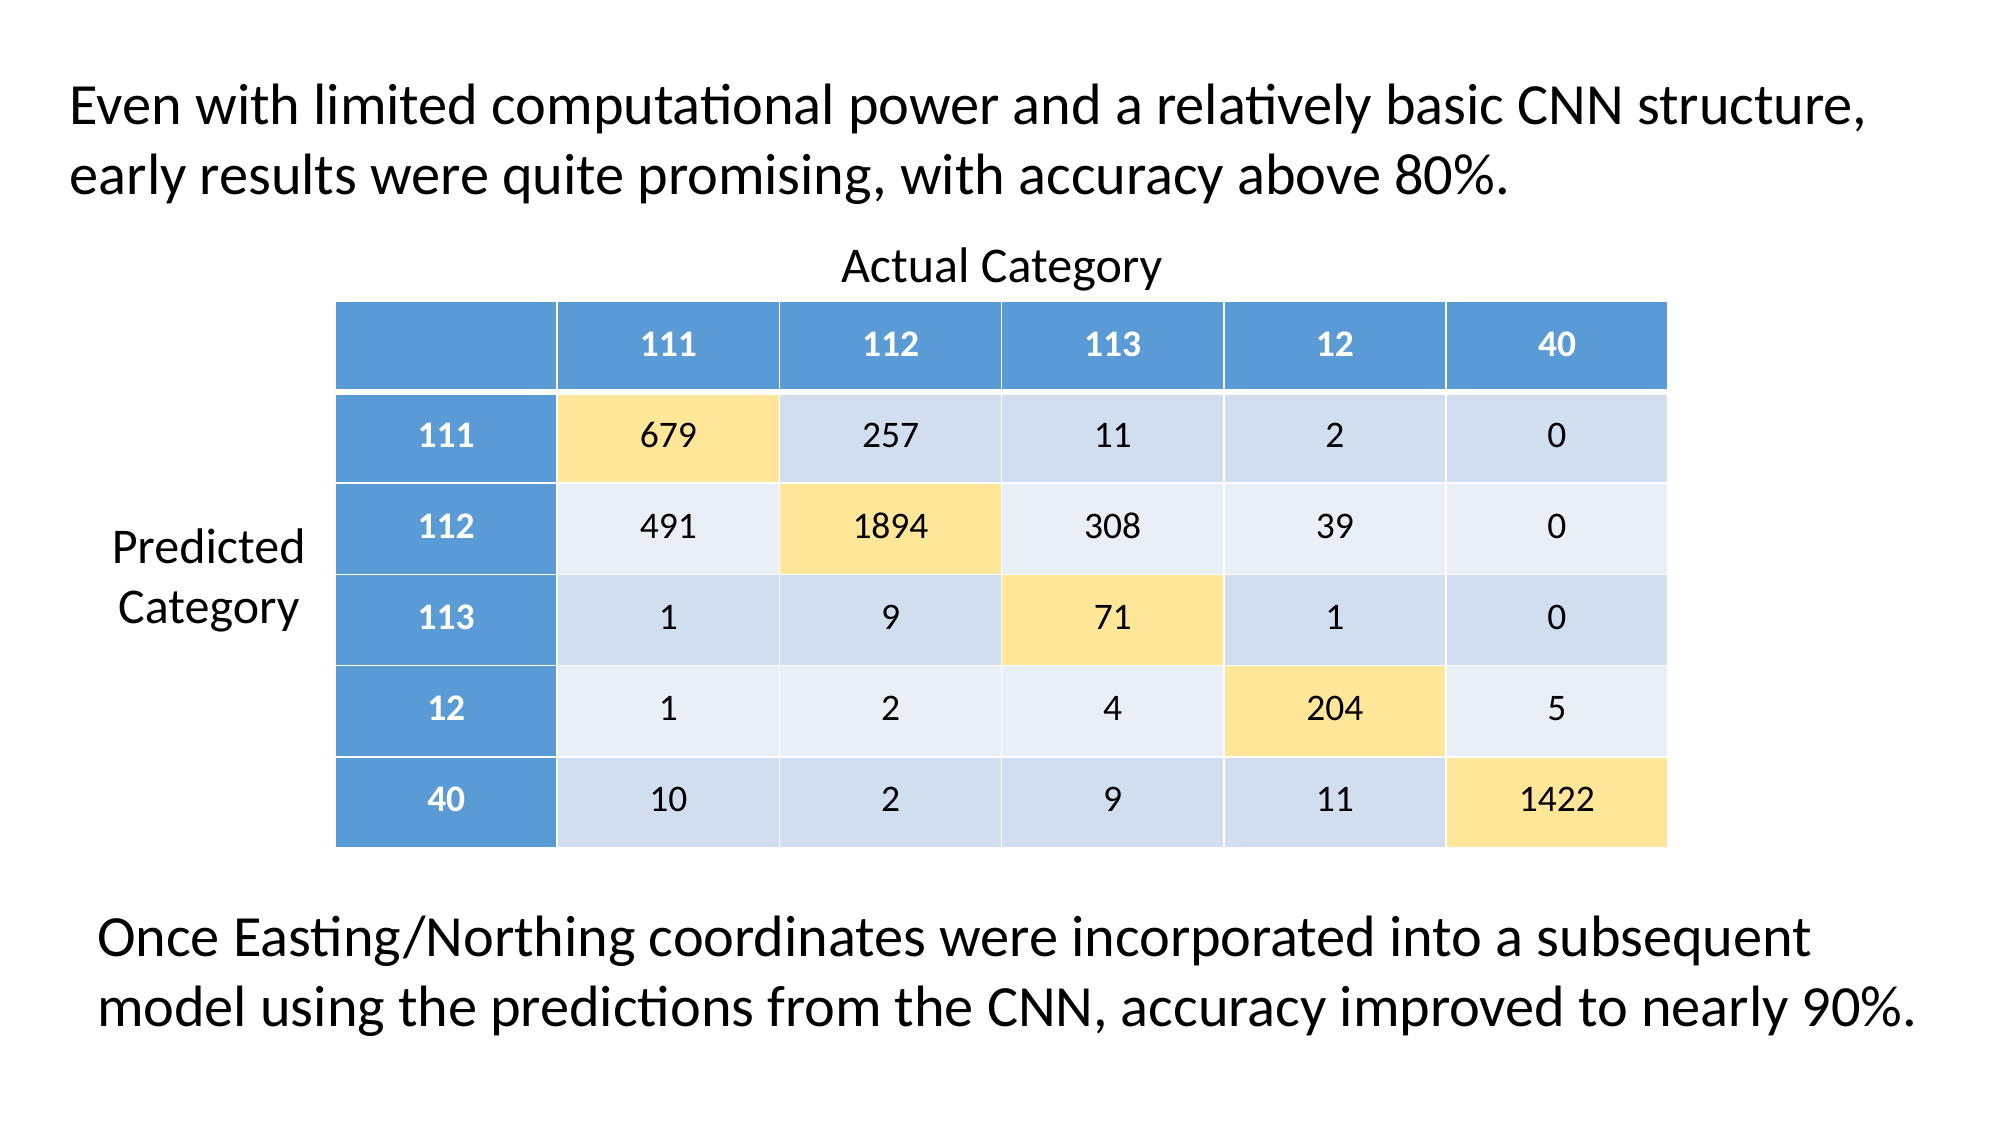

Even with limited computational power and a relatively basic CNN structure, early results were quite promising, with accuracy above 80%.
Actual Category
|  | 111 | 112 | 113 | 12 | 40 |
| --- | --- | --- | --- | --- | --- |
| 111 | 679 | 257 | 11 | 2 | 0 |
| 112 | 491 | 1894 | 308 | 39 | 0 |
| 113 | 1 | 9 | 71 | 1 | 0 |
| 12 | 1 | 2 | 4 | 204 | 5 |
| 40 | 10 | 2 | 9 | 11 | 1422 |
Predicted Category
Once Easting/Northing coordinates were incorporated into a subsequent model using the predictions from the CNN, accuracy improved to nearly 90%.